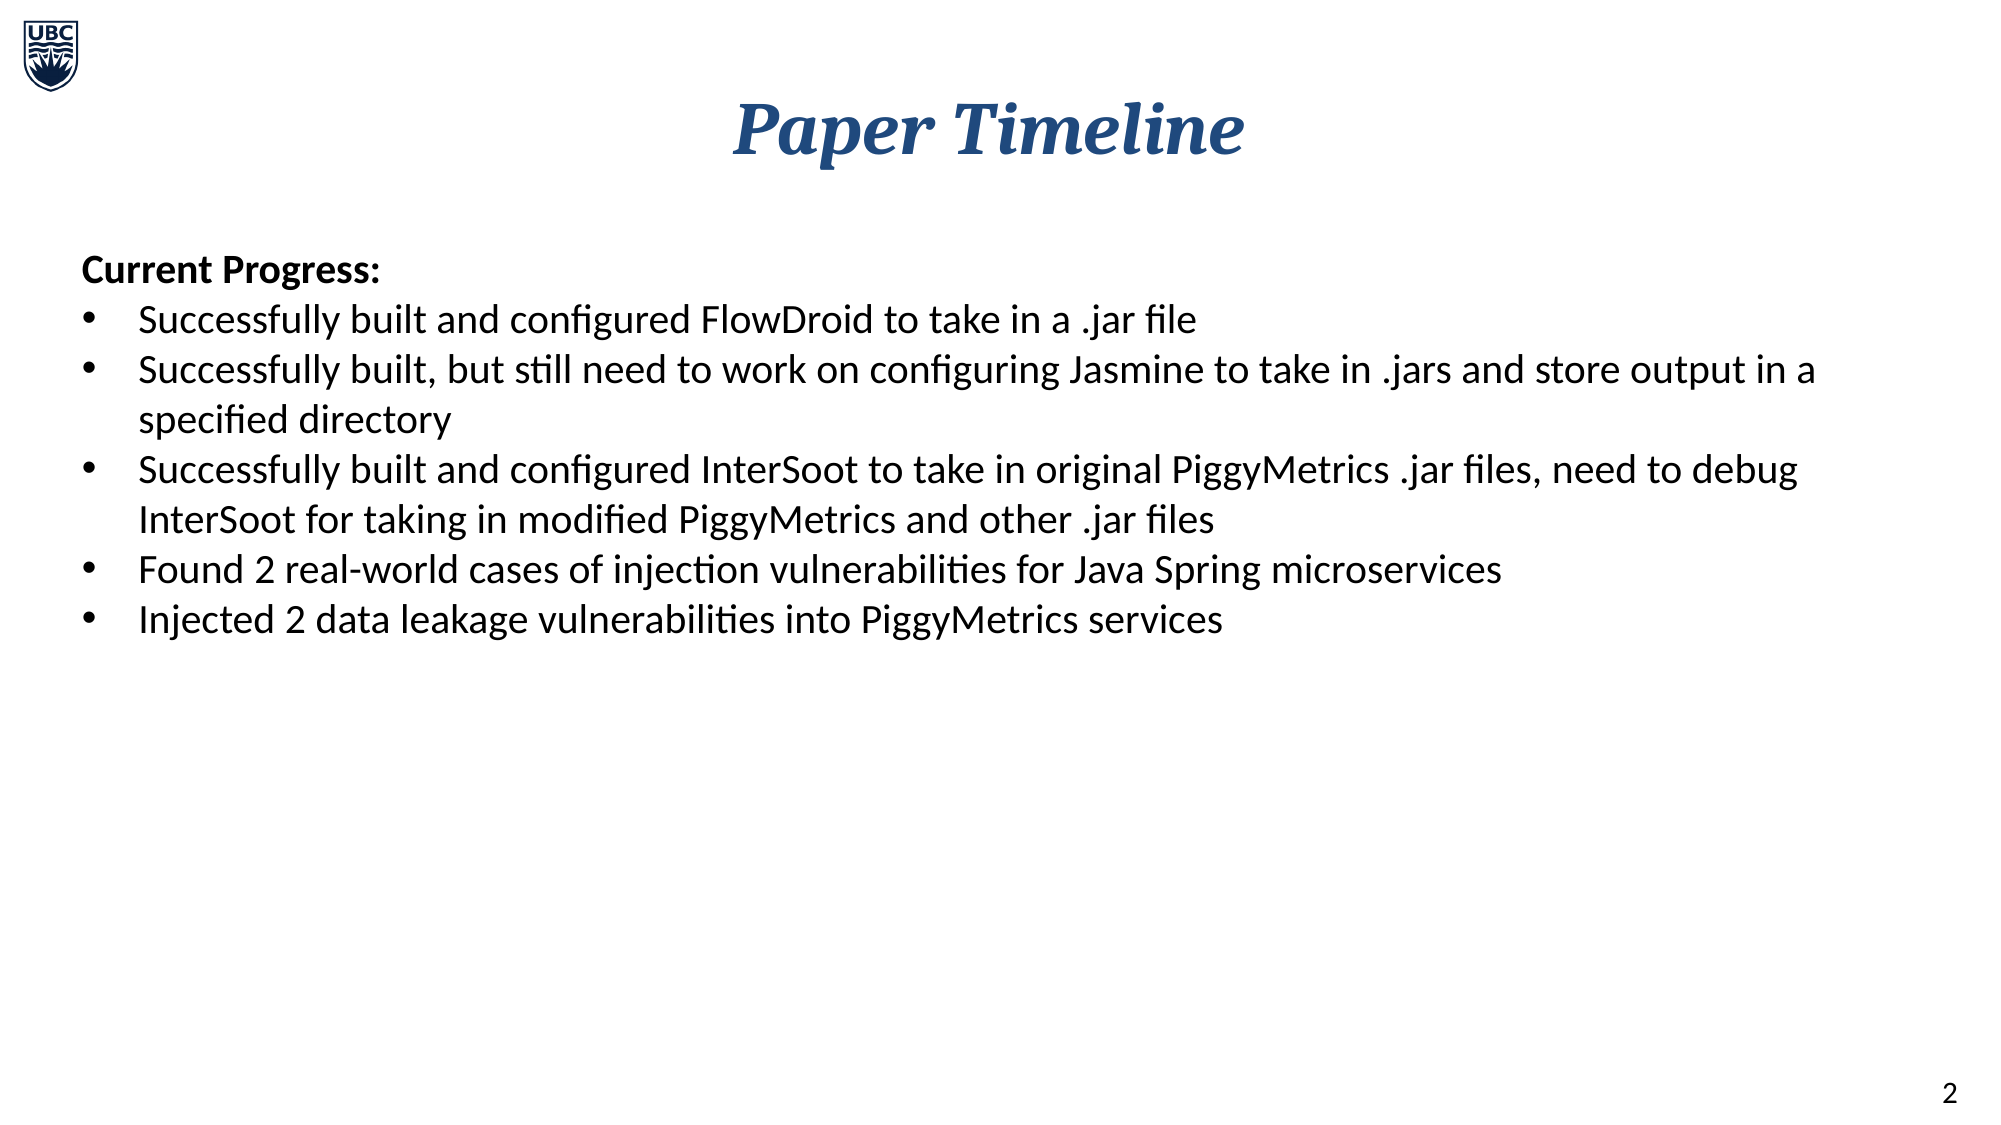

# Paper Timeline
Current Progress:
Successfully built and configured FlowDroid to take in a .jar file
Successfully built, but still need to work on configuring Jasmine to take in .jars and store output in a specified directory
Successfully built and configured InterSoot to take in original PiggyMetrics .jar files, need to debug InterSoot for taking in modified PiggyMetrics and other .jar files
Found 2 real-world cases of injection vulnerabilities for Java Spring microservices
Injected 2 data leakage vulnerabilities into PiggyMetrics services
2